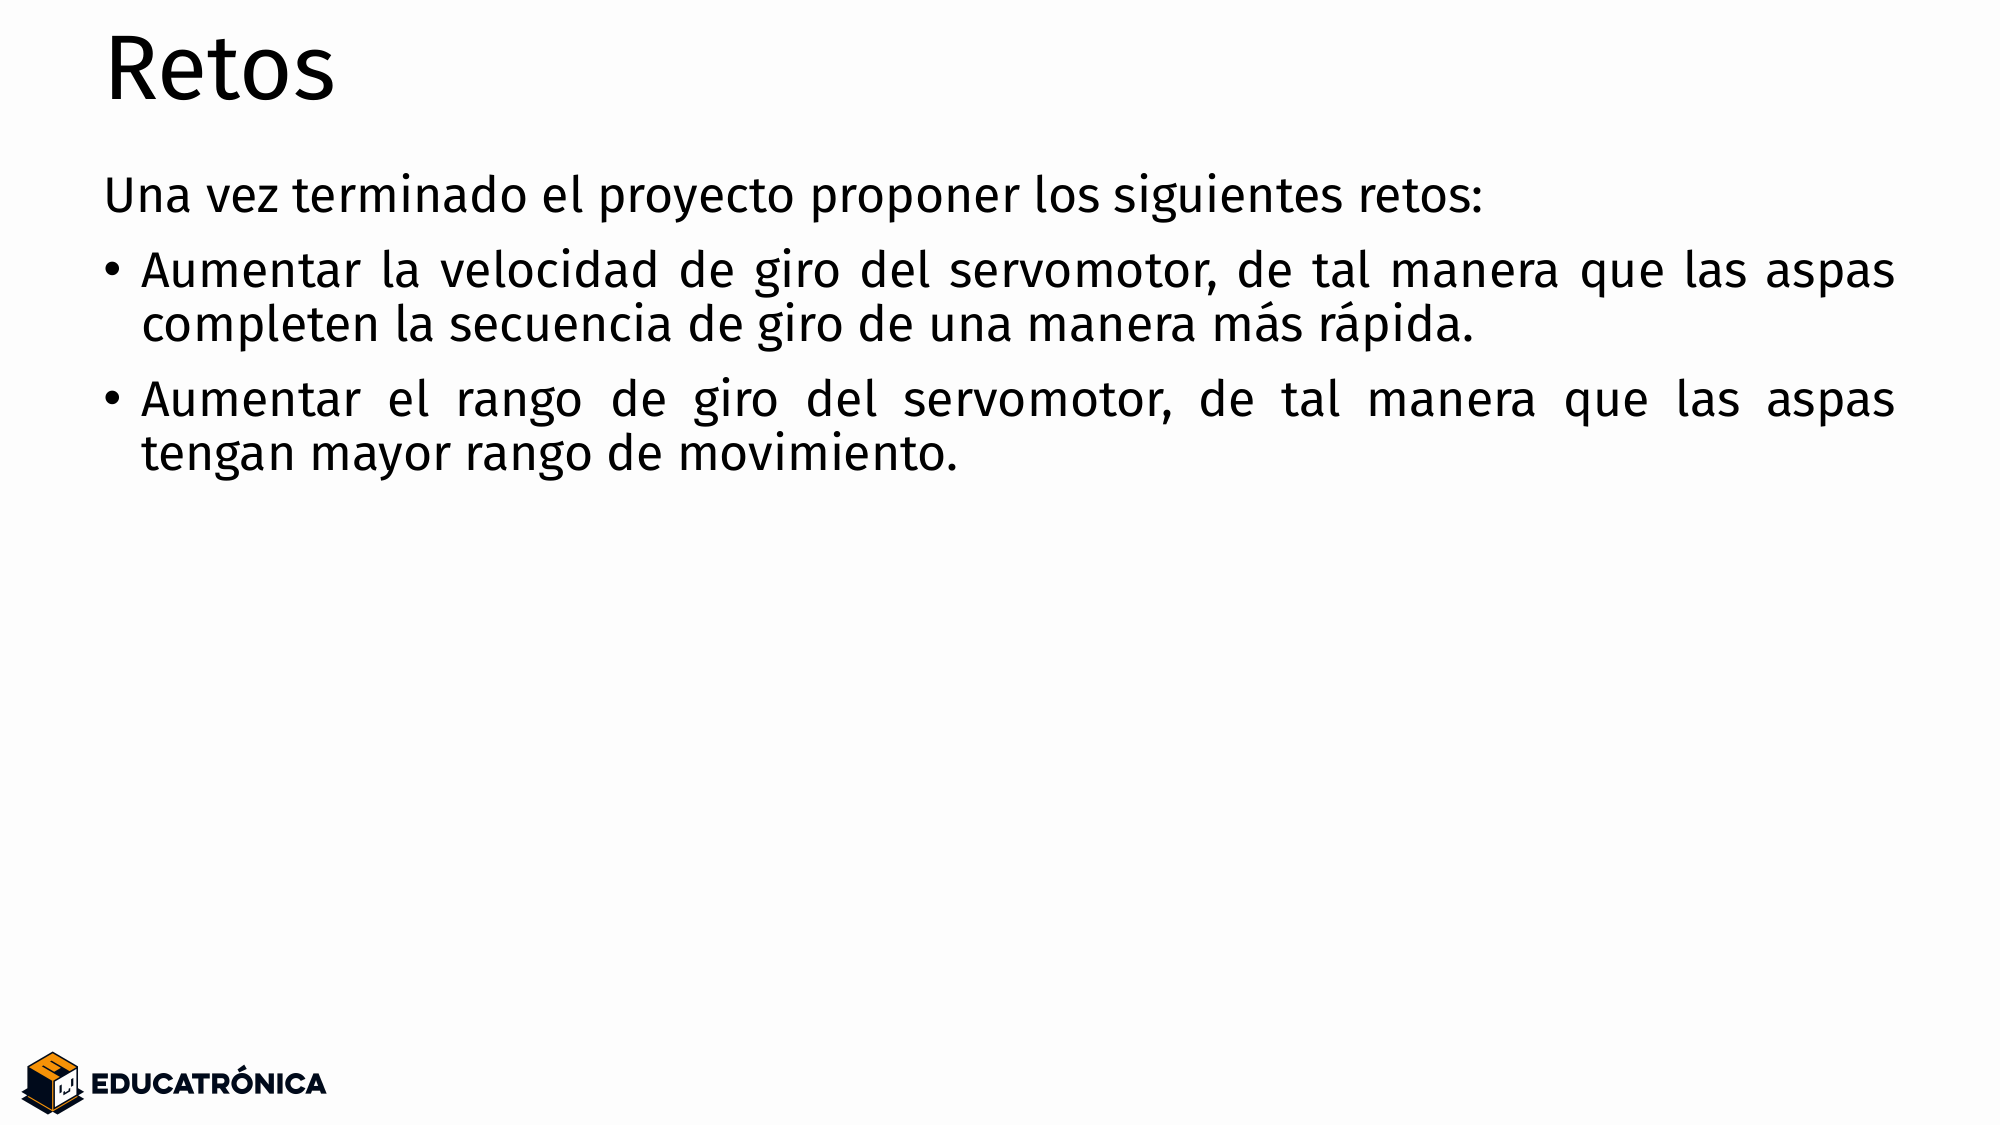

# Retos
Una vez terminado el proyecto proponer los siguientes retos:
Aumentar la velocidad de giro del servomotor, de tal manera que las aspas completen la secuencia de giro de una manera más rápida.
Aumentar el rango de giro del servomotor, de tal manera que las aspas tengan mayor rango de movimiento.